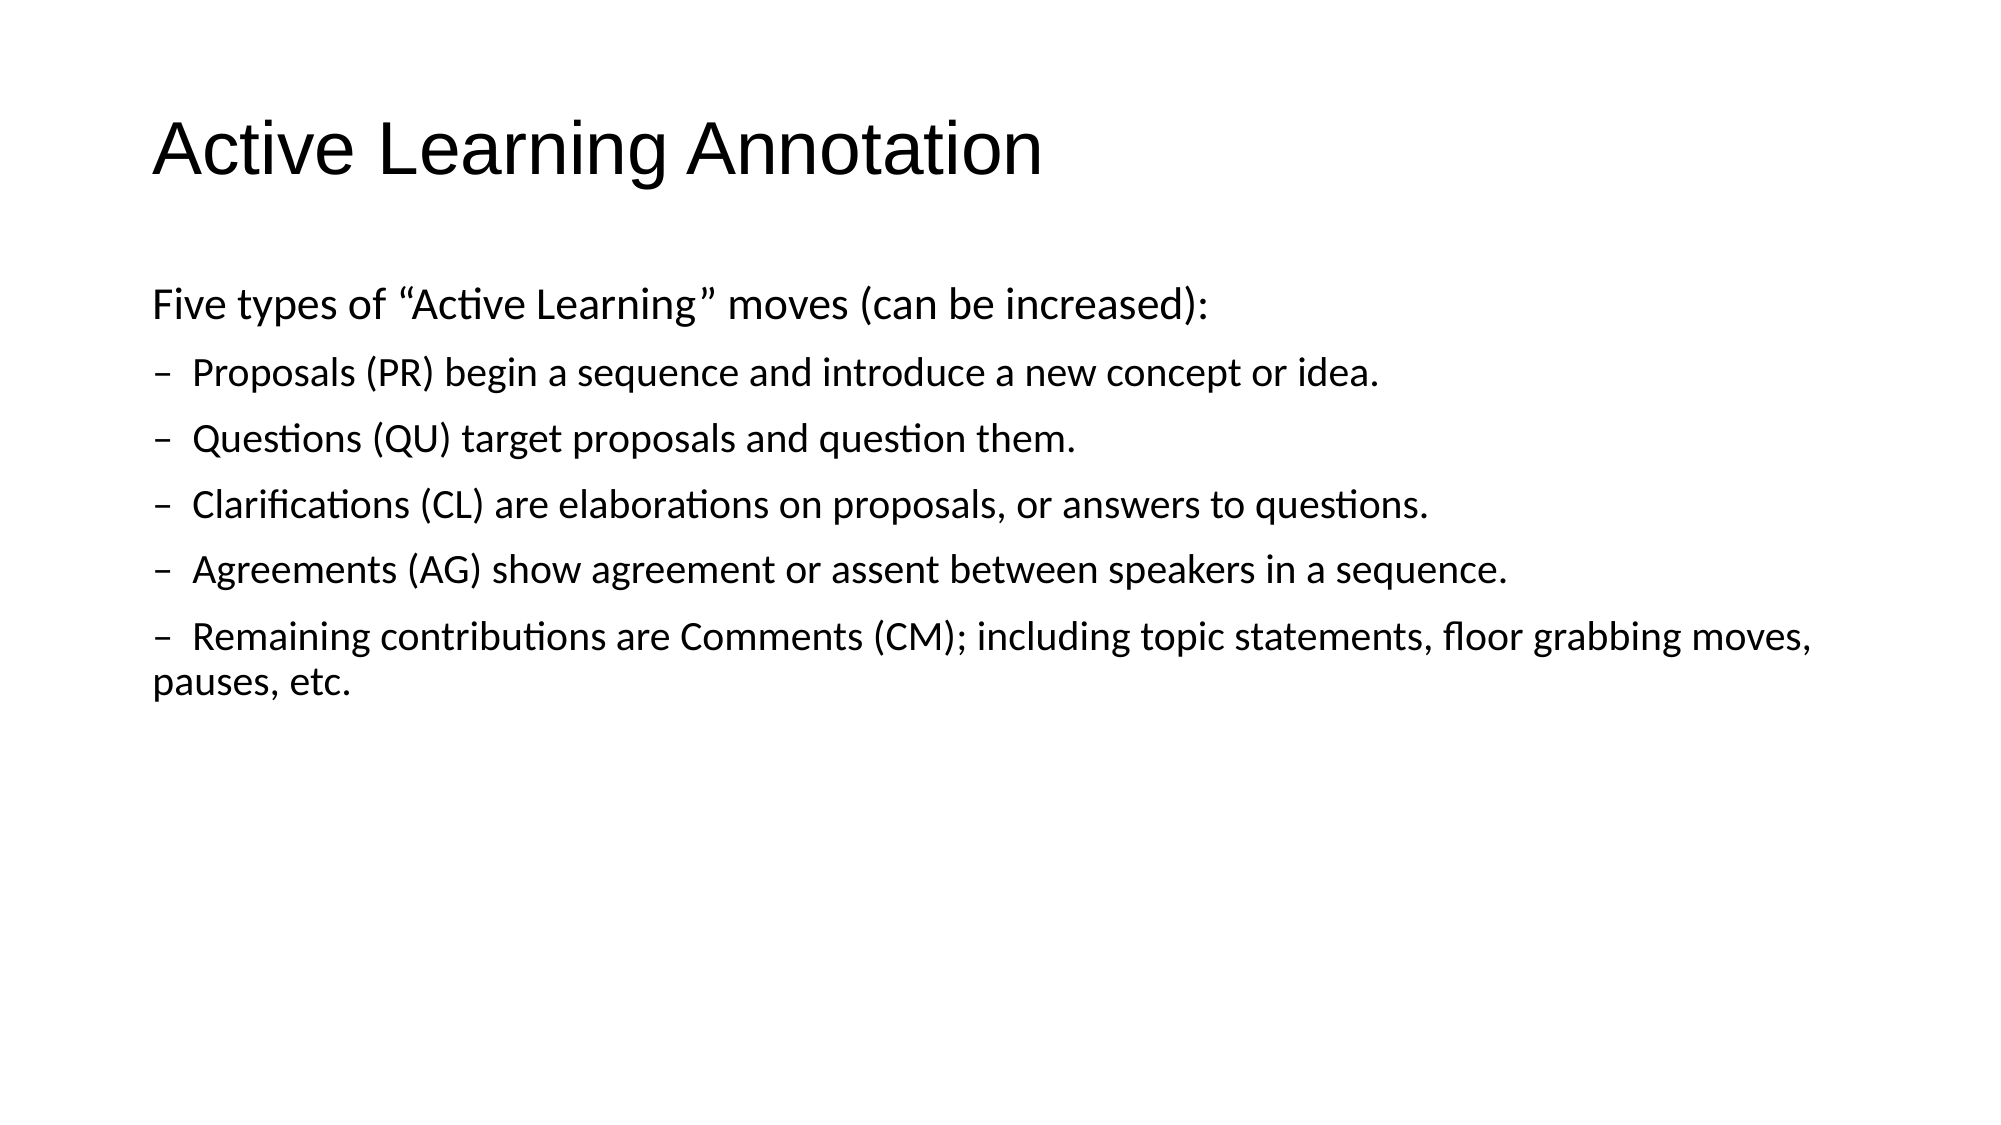

# Active Learning Annotation
Five types of “Active Learning” moves (can be increased):
–  Proposals (PR) begin a sequence and introduce a new concept or idea.
–  Questions (QU) target proposals and question them.
–  Clarifications (CL) are elaborations on proposals, or answers to questions.
–  Agreements (AG) show agreement or assent between speakers in a sequence.
–  Remaining contributions are Comments (CM); including topic statements, floor grabbing moves, pauses, etc.